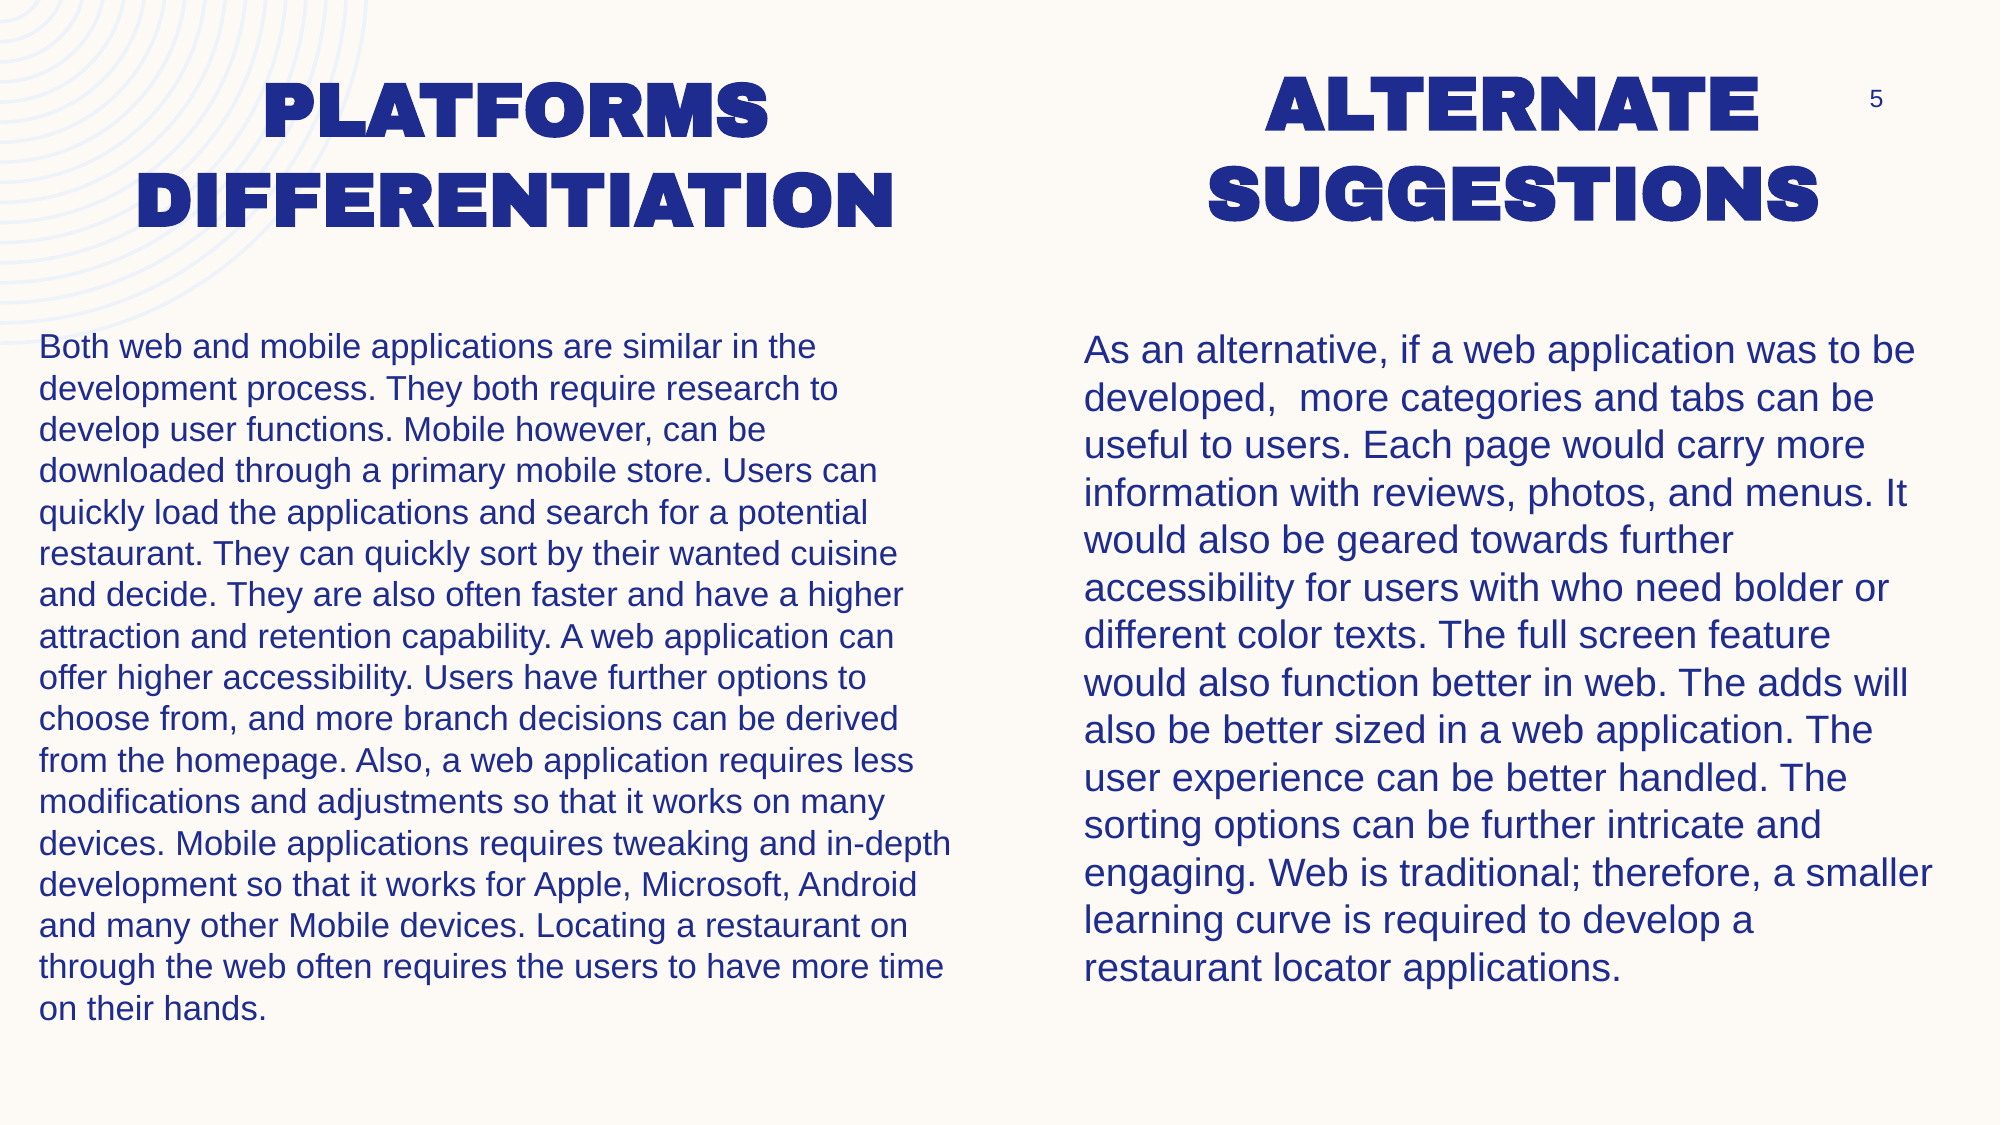

5
Alternate Suggestions
# Platforms Differentiation
Both web and mobile applications are similar in the development process. They both require research to develop user functions. Mobile however, can be downloaded through a primary mobile store. Users can quickly load the applications and search for a potential restaurant. They can quickly sort by their wanted cuisine and decide. They are also often faster and have a higher attraction and retention capability. A web application can offer higher accessibility. Users have further options to choose from, and more branch decisions can be derived from the homepage. Also, a web application requires less modifications and adjustments so that it works on many devices. Mobile applications requires tweaking and in-depth development so that it works for Apple, Microsoft, Android and many other Mobile devices. Locating a restaurant on through the web often requires the users to have more time on their hands.
As an alternative, if a web application was to be developed,  more categories and tabs can be useful to users. Each page would carry more information with reviews, photos, and menus. It would also be geared towards further accessibility for users with who need bolder or different color texts. The full screen feature would also function better in web. The adds will also be better sized in a web application. The user experience can be better handled. The sorting options can be further intricate and engaging. Web is traditional; therefore, a smaller learning curve is required to develop a restaurant locator applications.